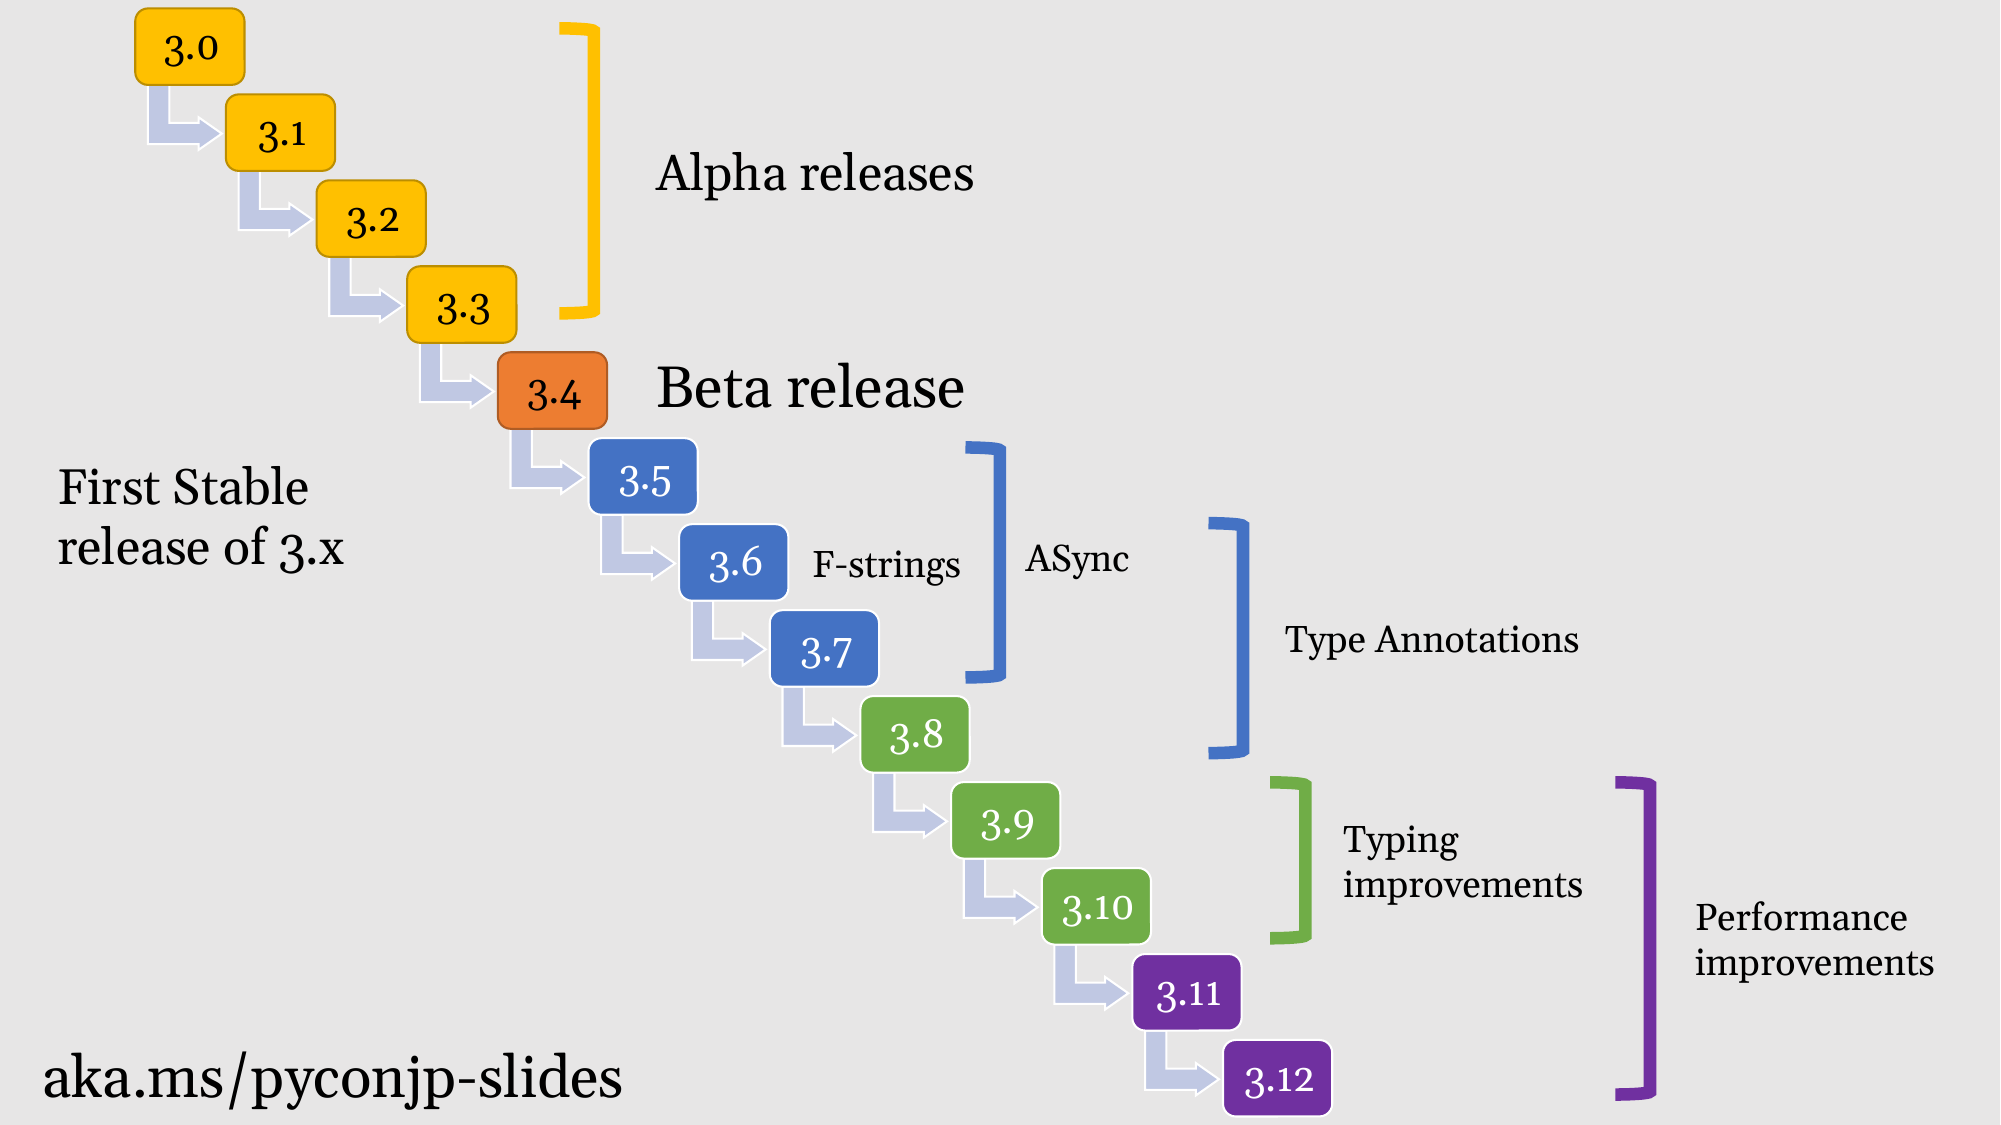

3.0
3.1
3.2
3.3
3.4
3.5
3.6
3.7
3.8
3.9
3.10
3.11
3.12

Alpha releases
Beta release
First Stable release of 3.x

ASync
F-strings
Type Annotations

Typing improvements
Performance
improvements
aka.ms/pyconjp-slides